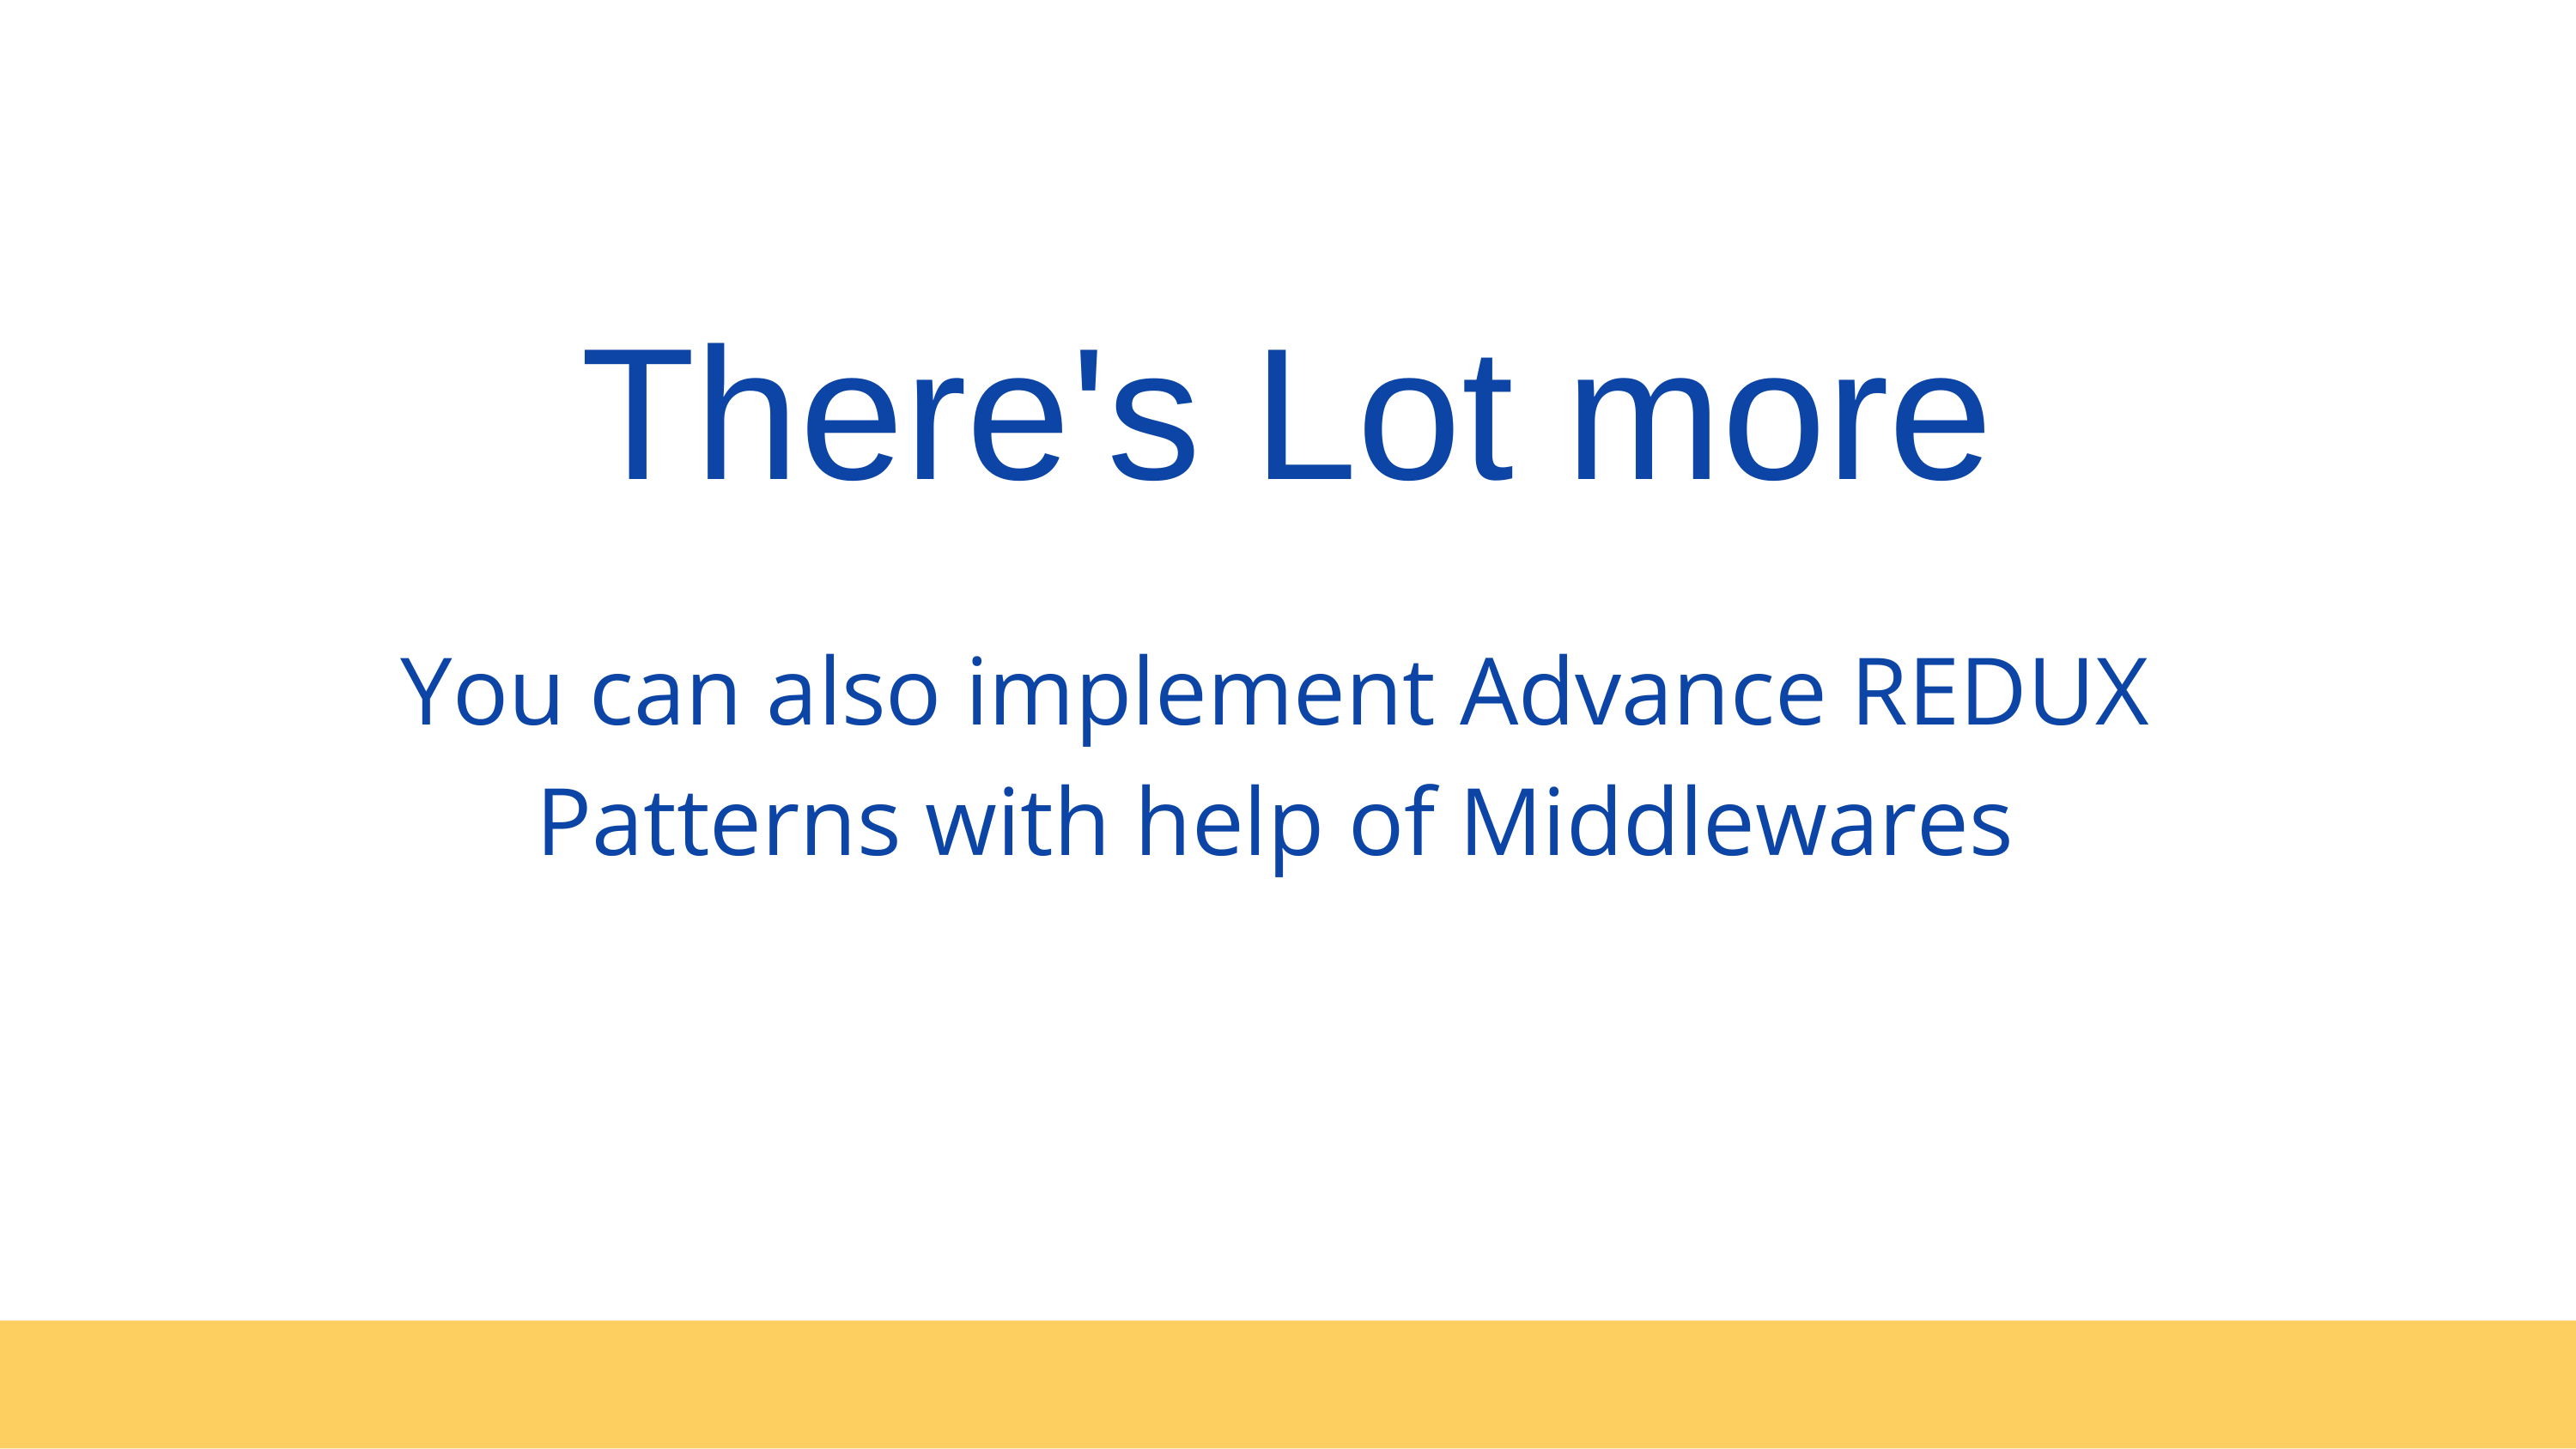

There's Lot more
You can also implement Advance REDUX Patterns with help of Middlewares